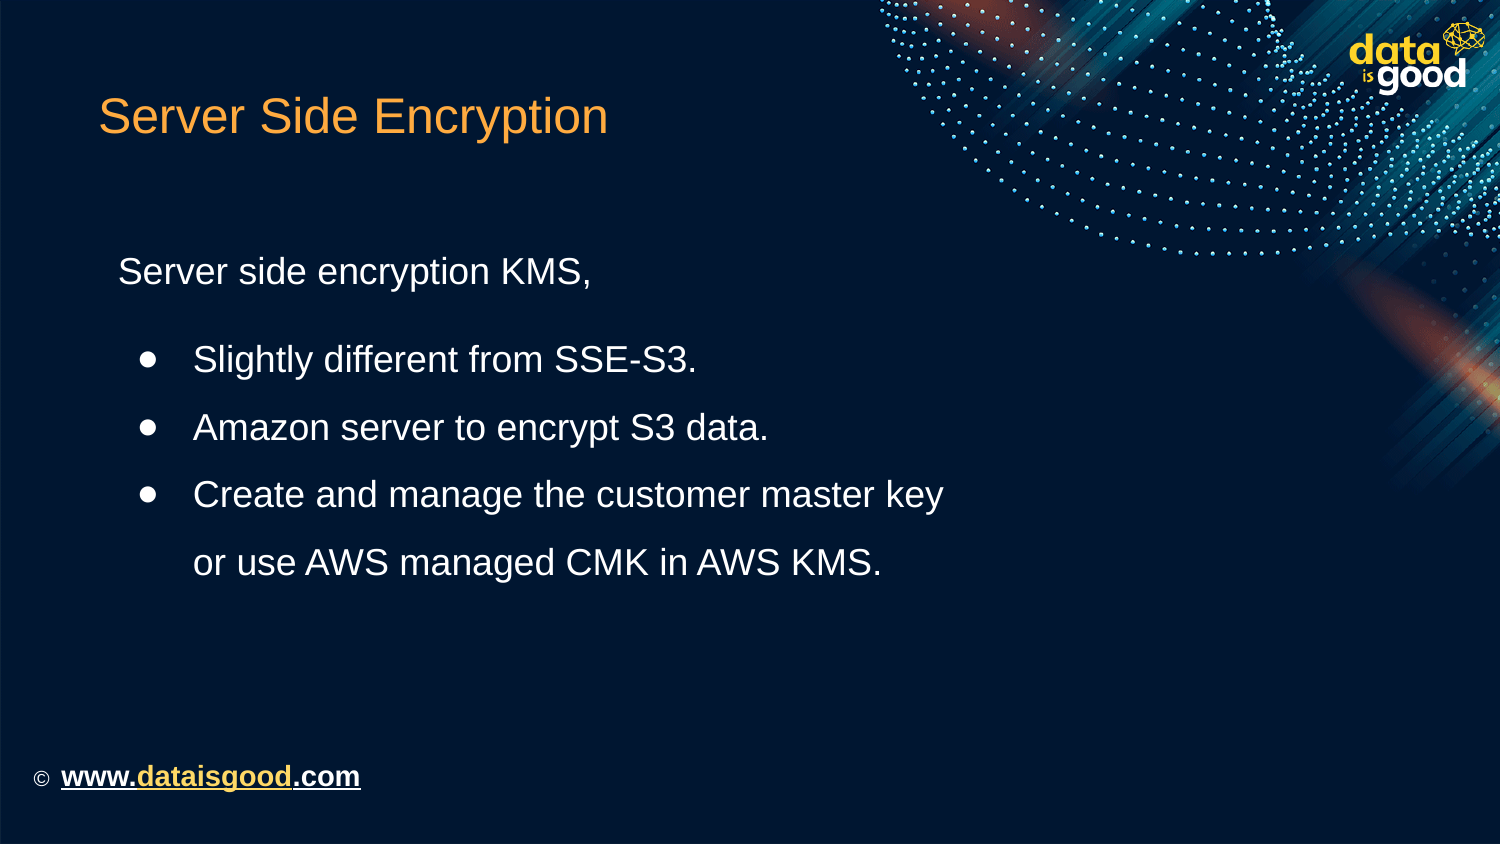

# Server Side Encryption
Server side encryption KMS,
Slightly different from SSE-S3.
Amazon server to encrypt S3 data.
Create and manage the customer master key or use AWS managed CMK in AWS KMS.